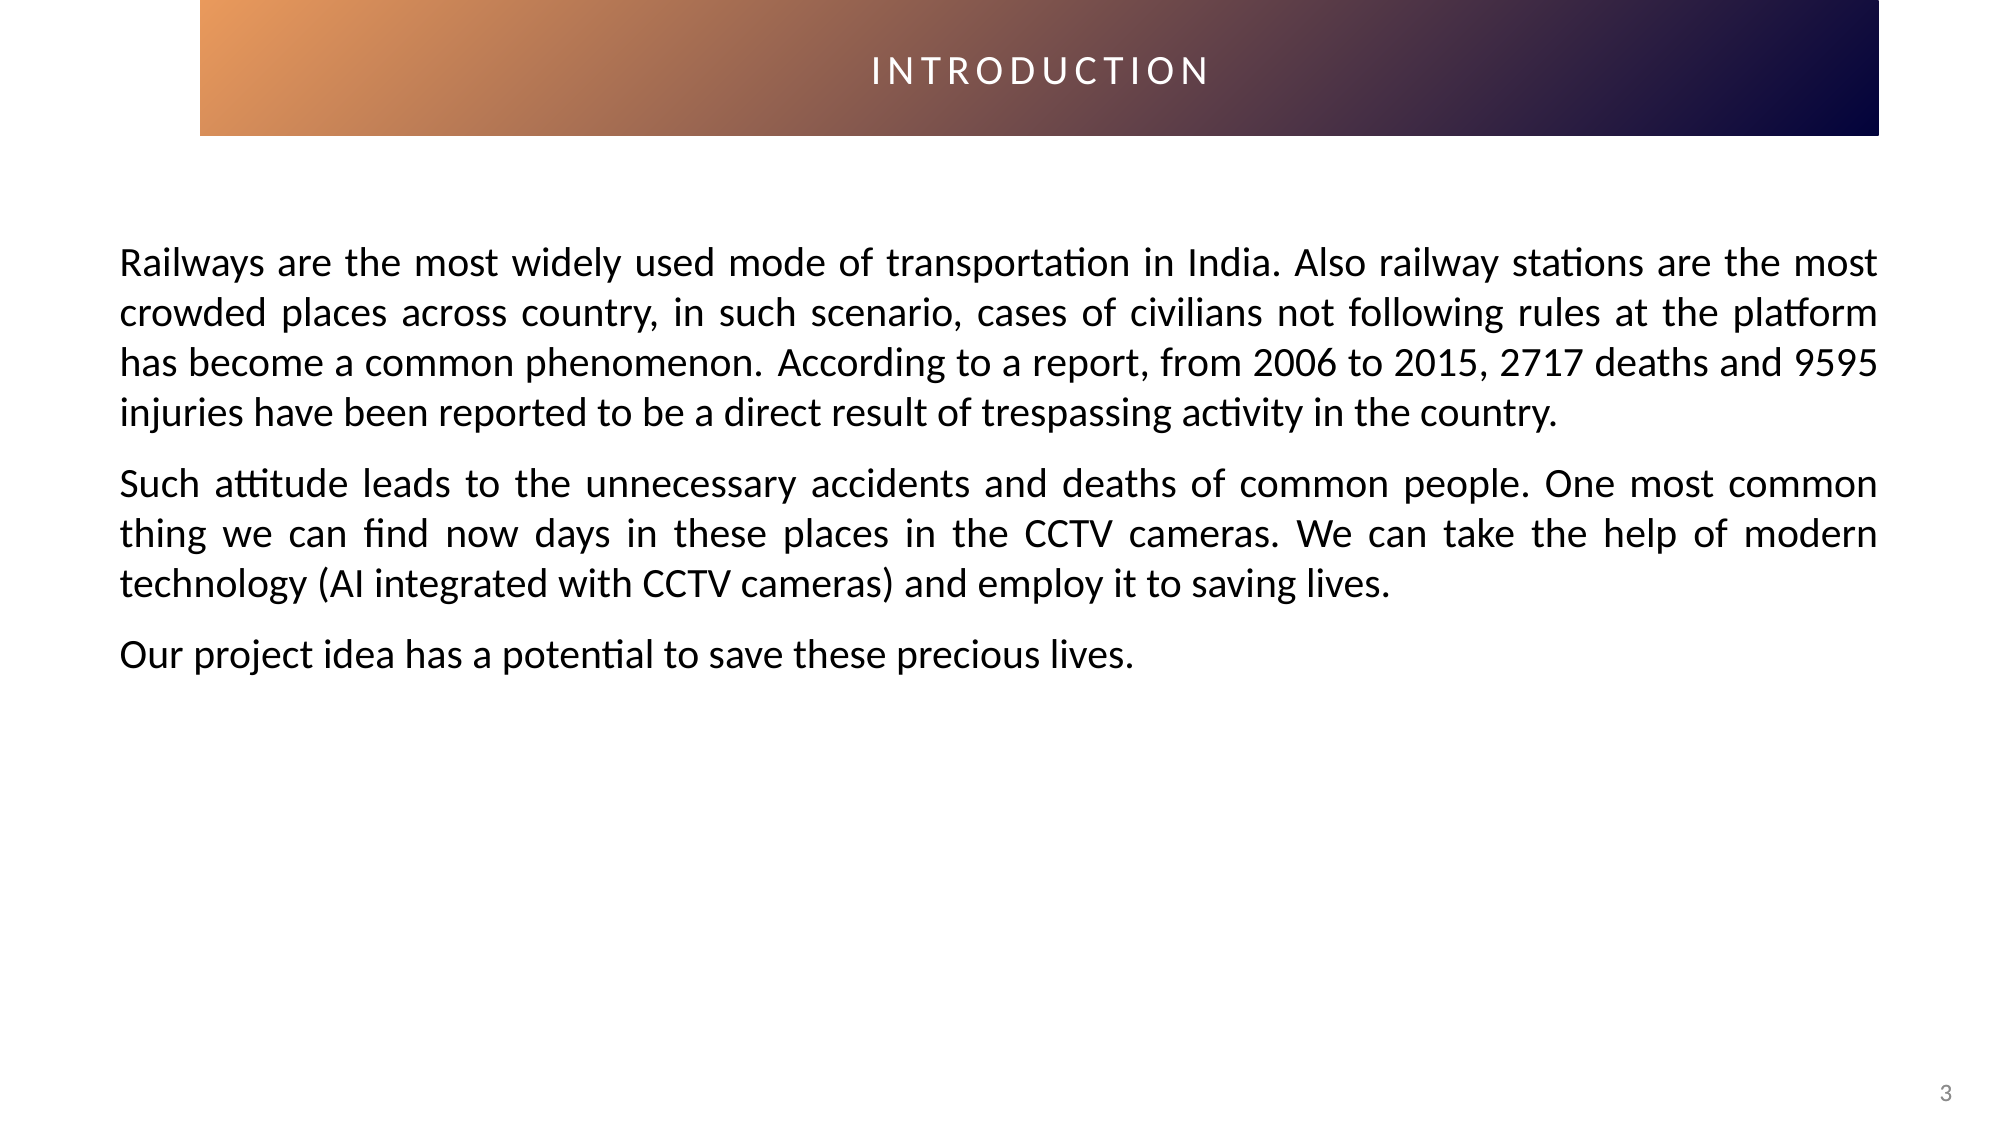

#
INTRODUCTION
Railways are the most widely used mode of transportation in India. Also railway stations are the most crowded places across country, in such scenario, cases of civilians not following rules at the platform has become a common phenomenon. According to a report, from 2006 to 2015, 2717 deaths and 9595 injuries have been reported to be a direct result of trespassing activity in the country.
Such attitude leads to the unnecessary accidents and deaths of common people. One most common thing we can find now days in these places in the CCTV cameras. We can take the help of modern technology (AI integrated with CCTV cameras) and employ it to saving lives.
Our project idea has a potential to save these precious lives.
3